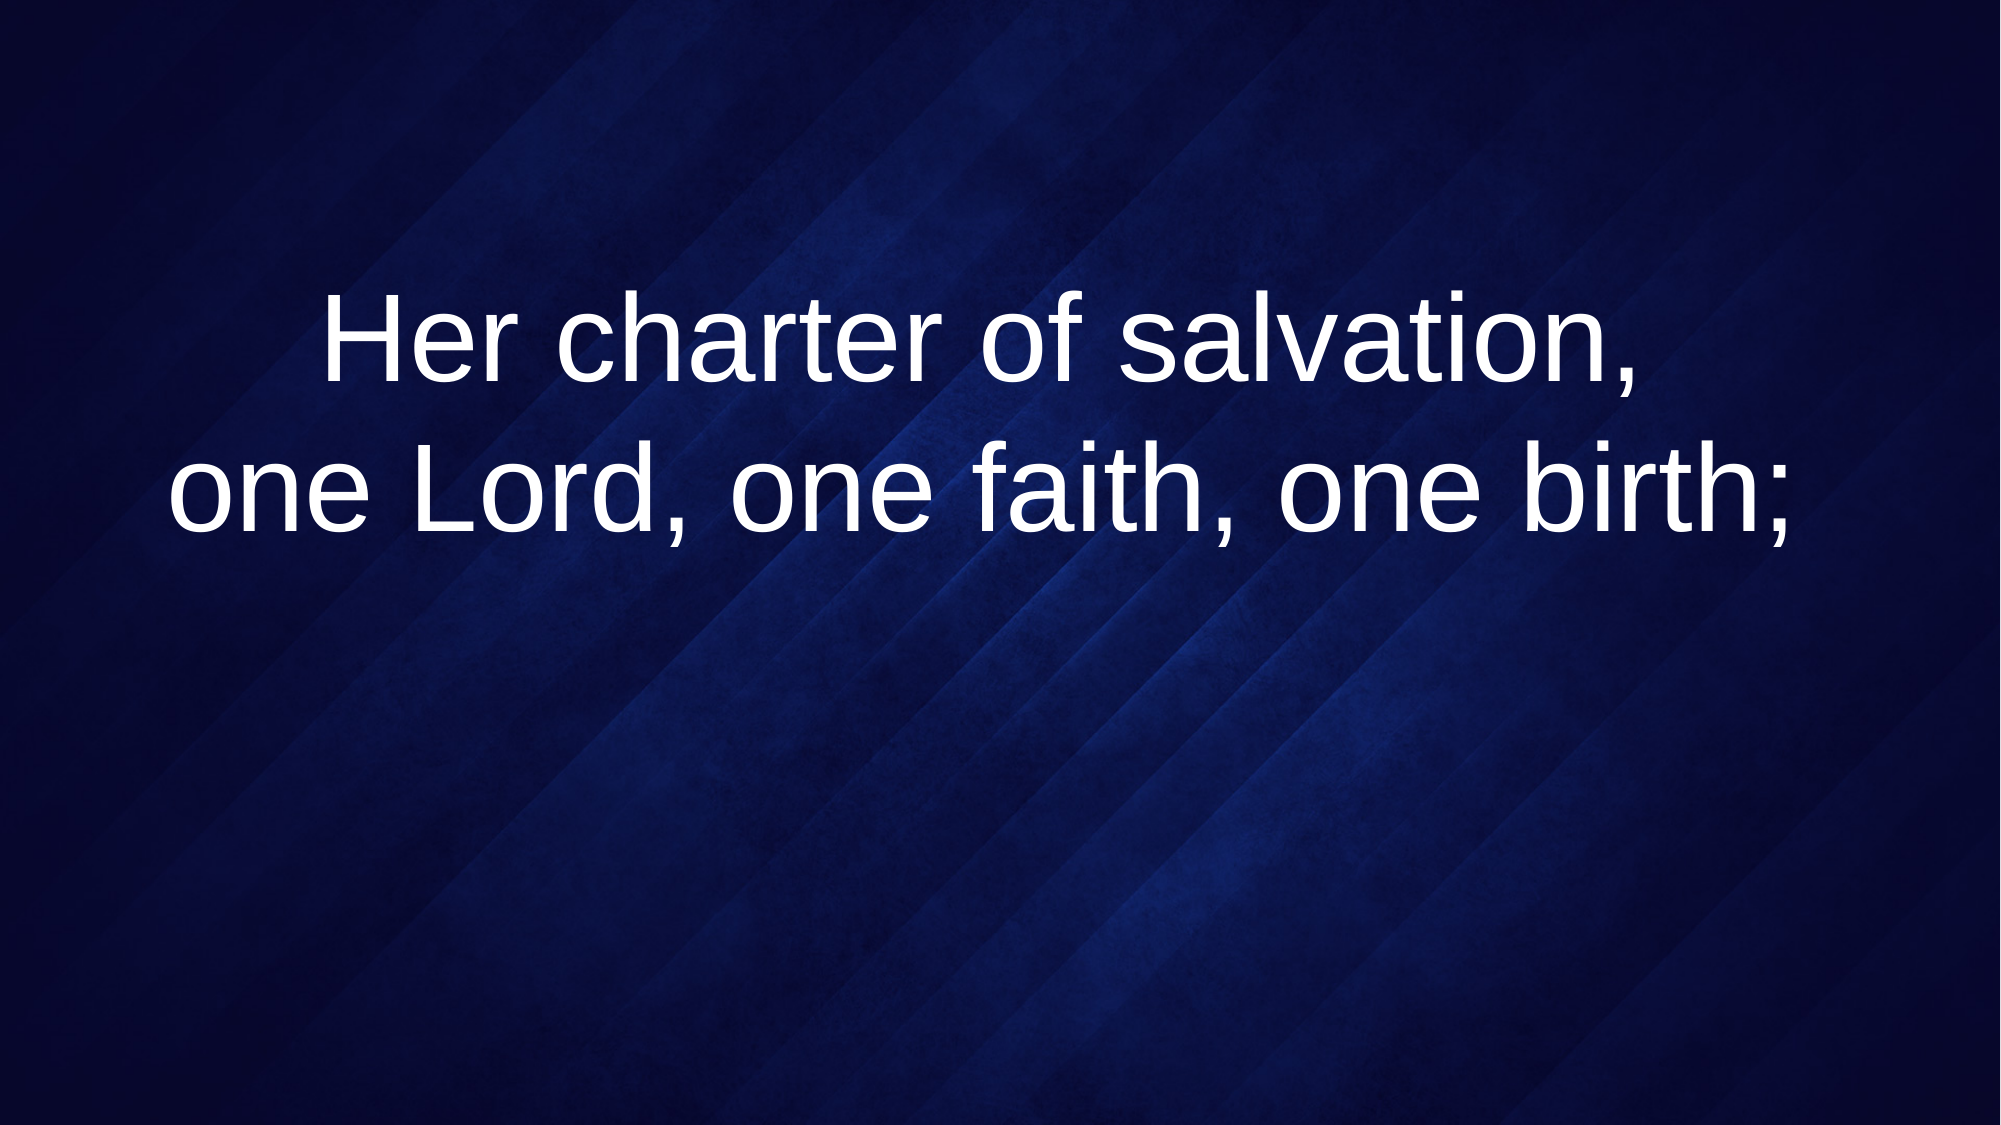

# Her charter of salvation, one Lord, one faith, one birth;